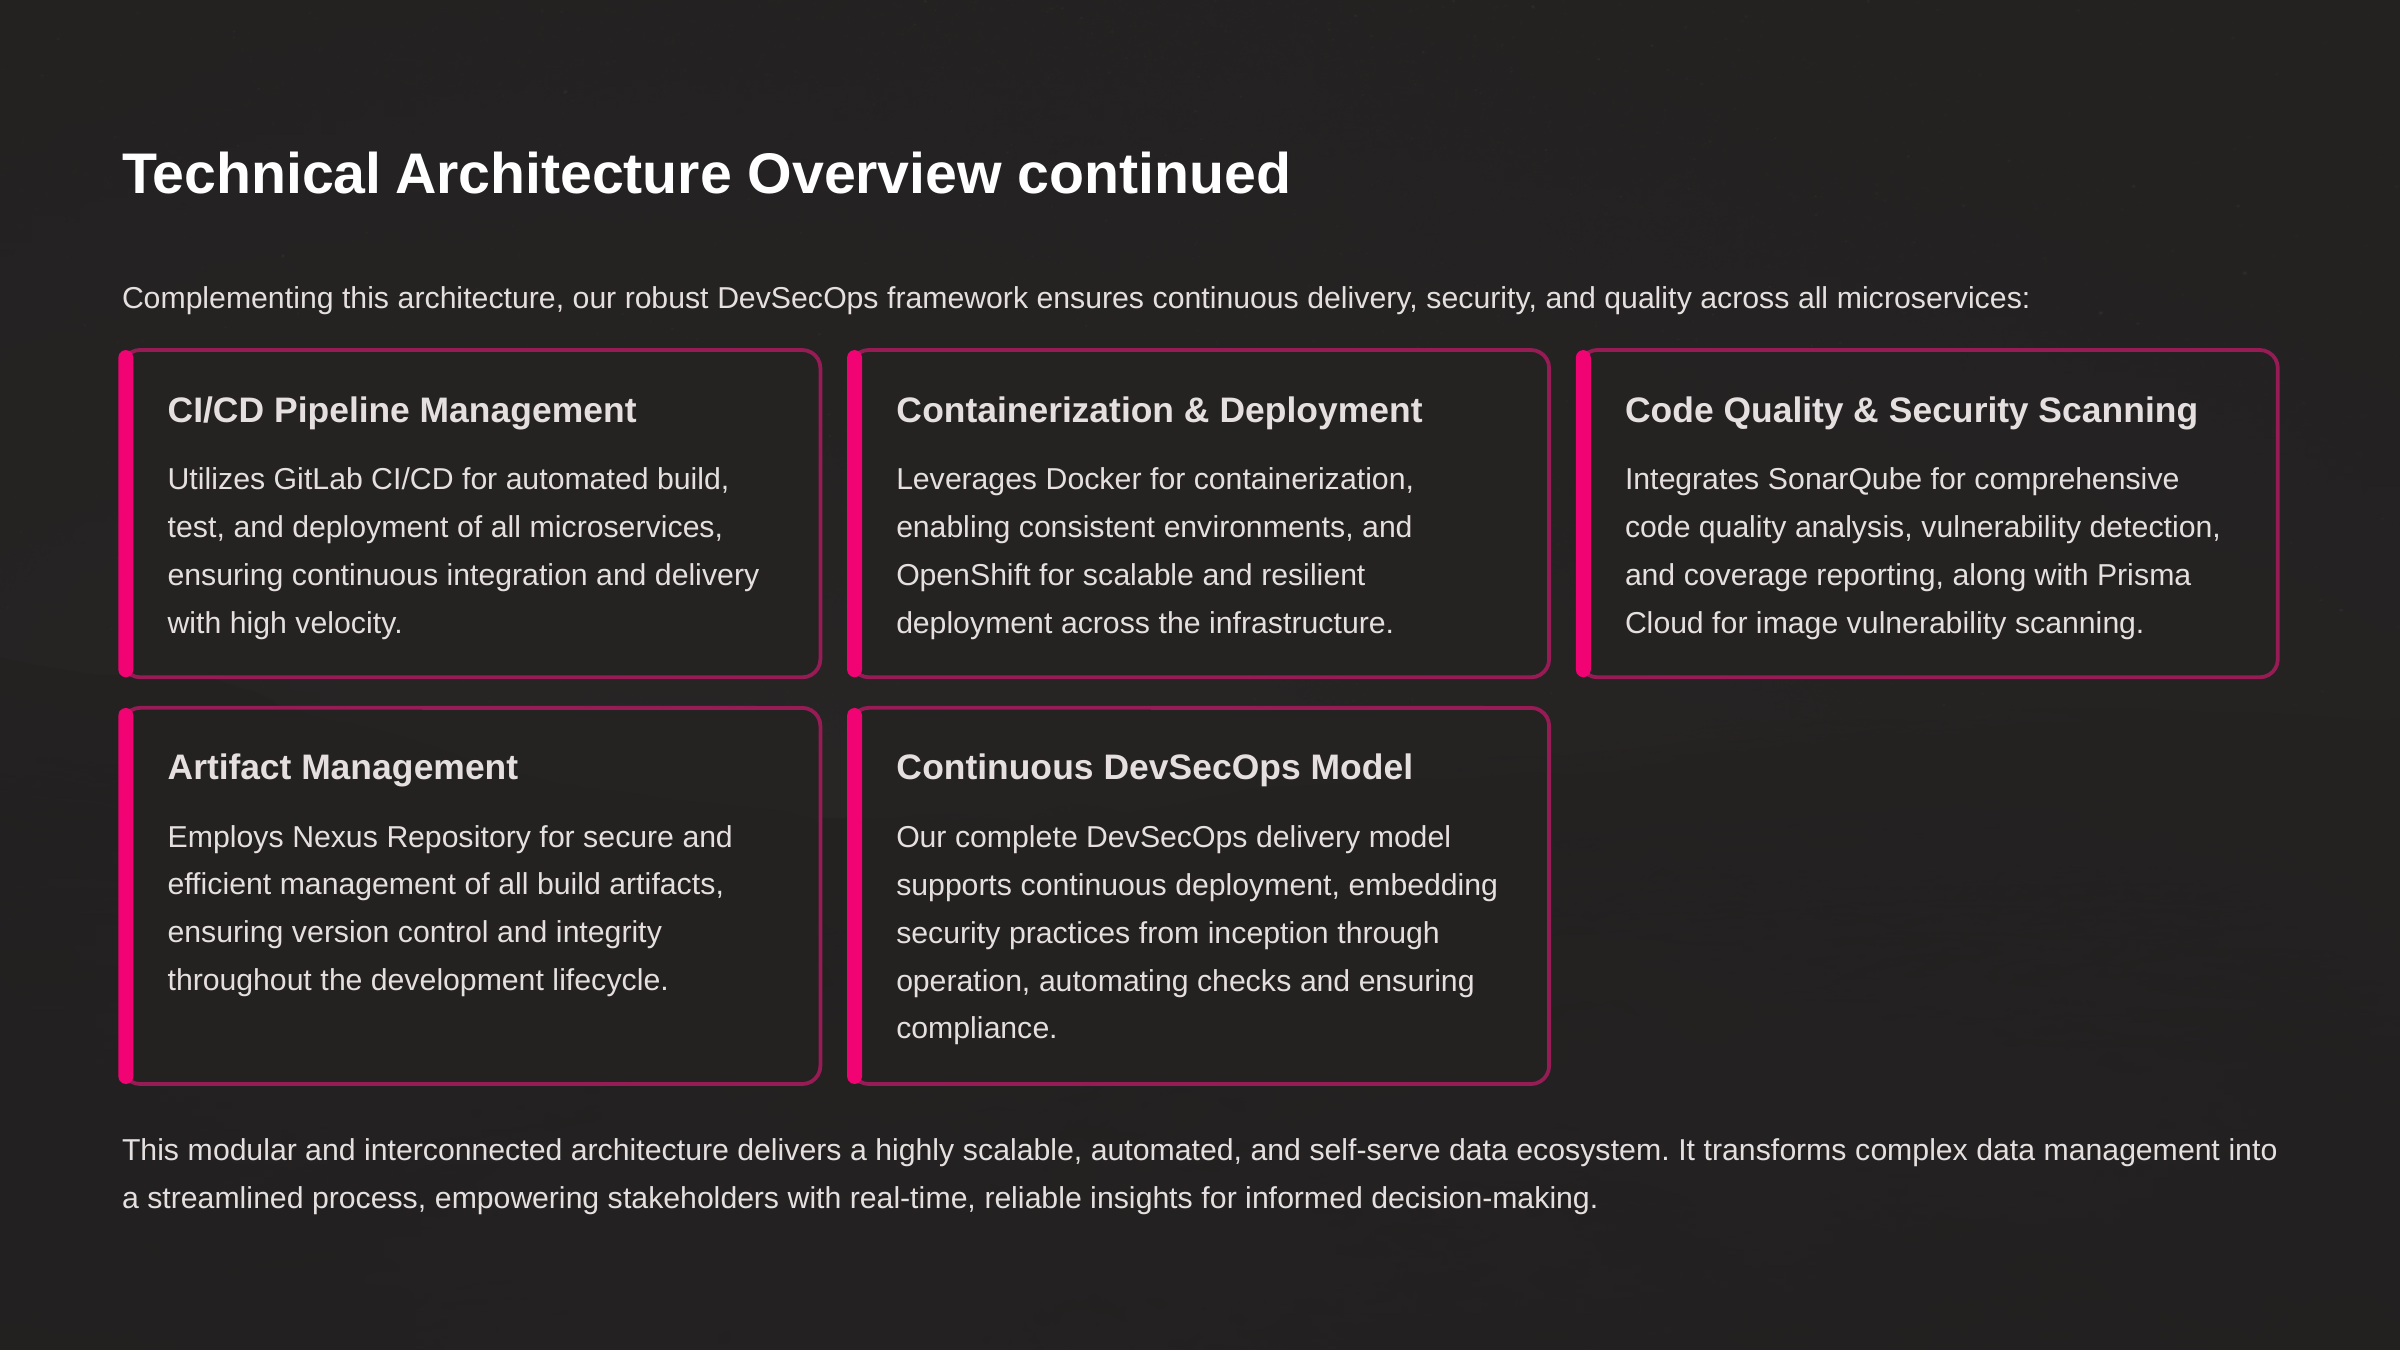

Technical Architecture Overview continued
Complementing this architecture, our robust DevSecOps framework ensures continuous delivery, security, and quality across all microservices:

CI/CD Pipeline Management
Containerization & Deployment
Code Quality & Security Scanning
Utilizes GitLab CI/CD for automated build, test, and deployment of all microservices, ensuring continuous integration and delivery with high velocity.
Leverages Docker for containerization, enabling consistent environments, and OpenShift for scalable and resilient deployment across the infrastructure.
Integrates SonarQube for comprehensive code quality analysis, vulnerability detection, and coverage reporting, along with Prisma Cloud for image vulnerability scanning.

Artifact Management
Continuous DevSecOps Model
Employs Nexus Repository for secure and efficient management of all build artifacts, ensuring version control and integrity throughout the development lifecycle.
Our complete DevSecOps delivery model supports continuous deployment, embedding security practices from inception through operation, automating checks and ensuring compliance.
This modular and interconnected architecture delivers a highly scalable, automated, and self-serve data ecosystem. It transforms complex data management into a streamlined process, empowering stakeholders with real-time, reliable insights for informed decision-making.